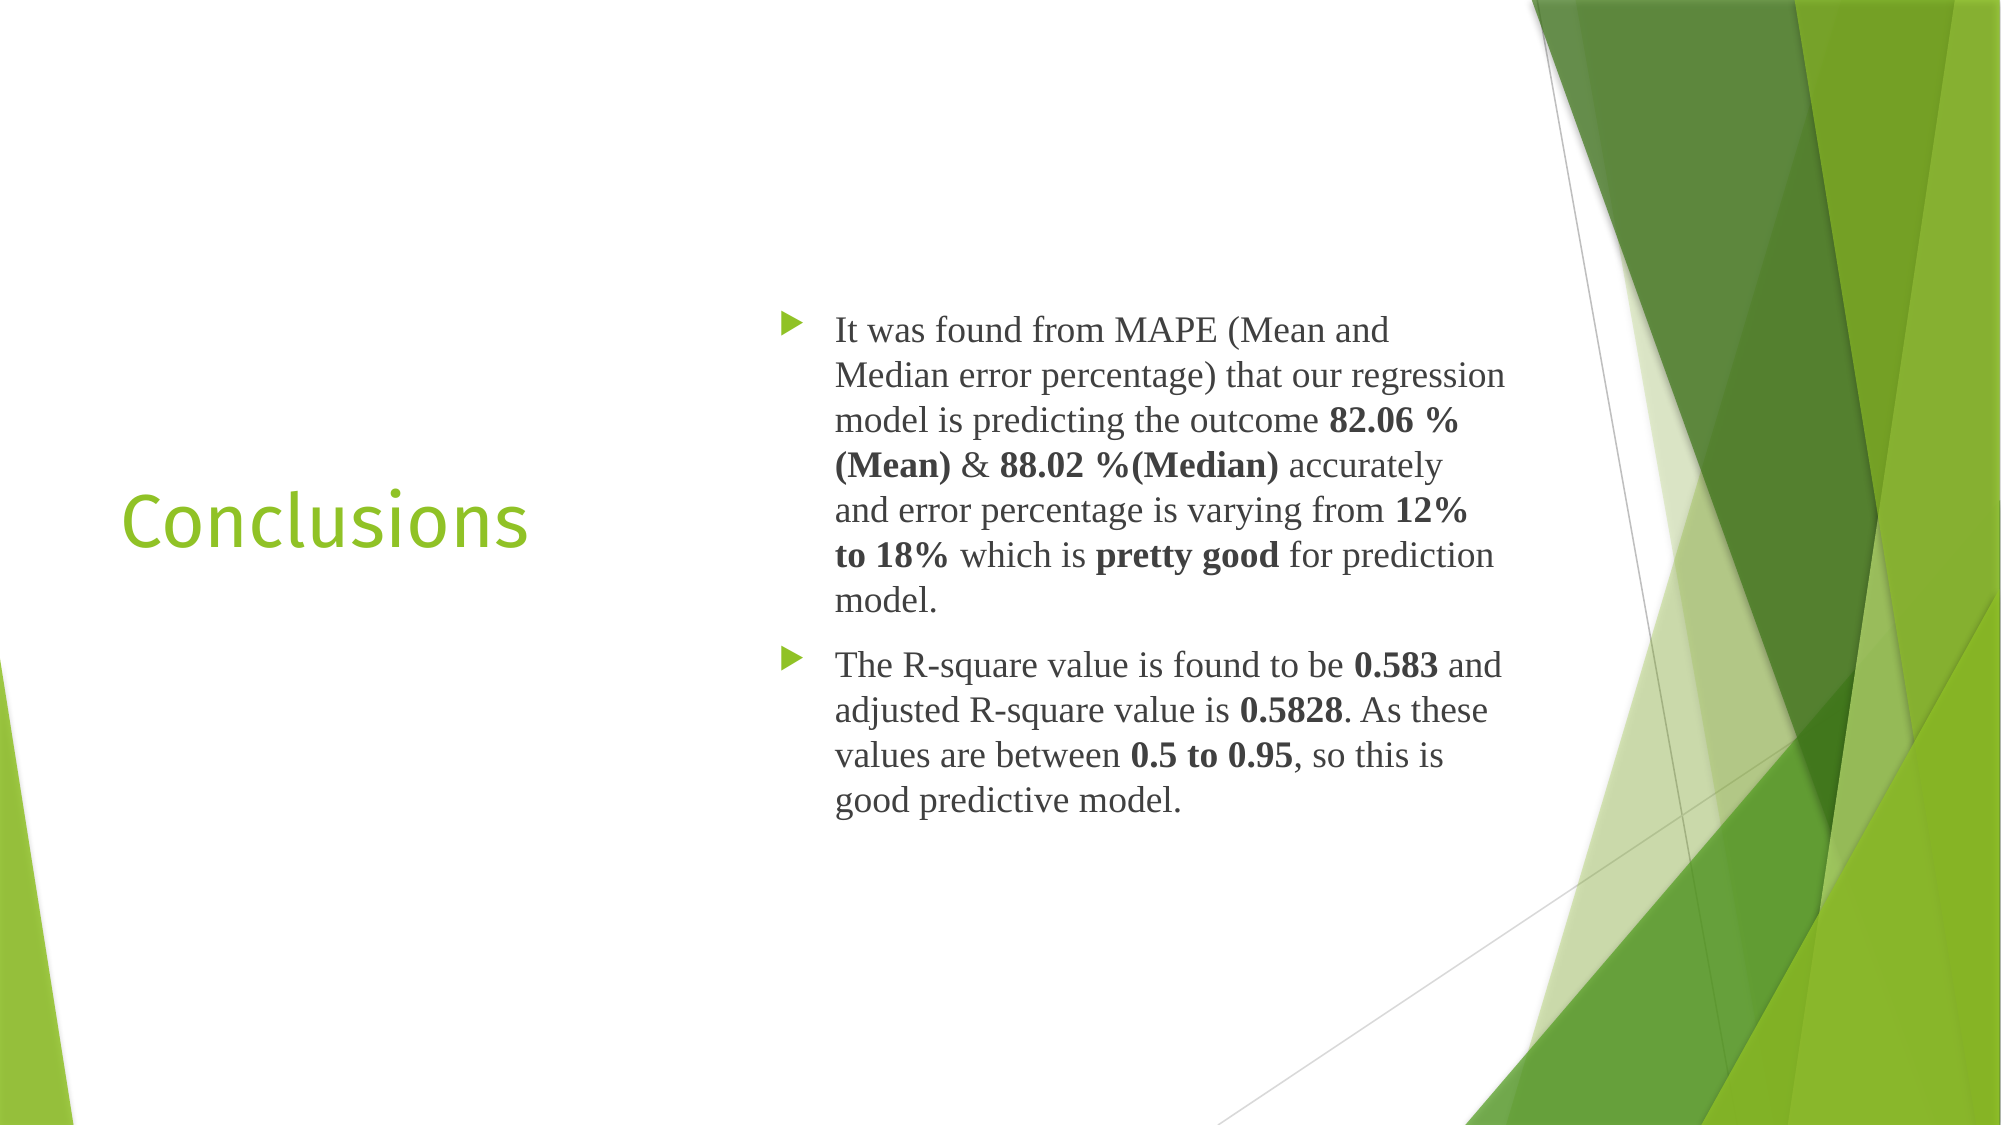

# Conclusions
It was found from MAPE (Mean and Median error percentage) that our regression model is predicting the outcome 82.06 %(Mean) & 88.02 %(Median) accurately and error percentage is varying from 12% to 18% which is pretty good for prediction model.
The R-square value is found to be 0.583 and adjusted R-square value is 0.5828. As these values are between 0.5 to 0.95, so this is good predictive model.